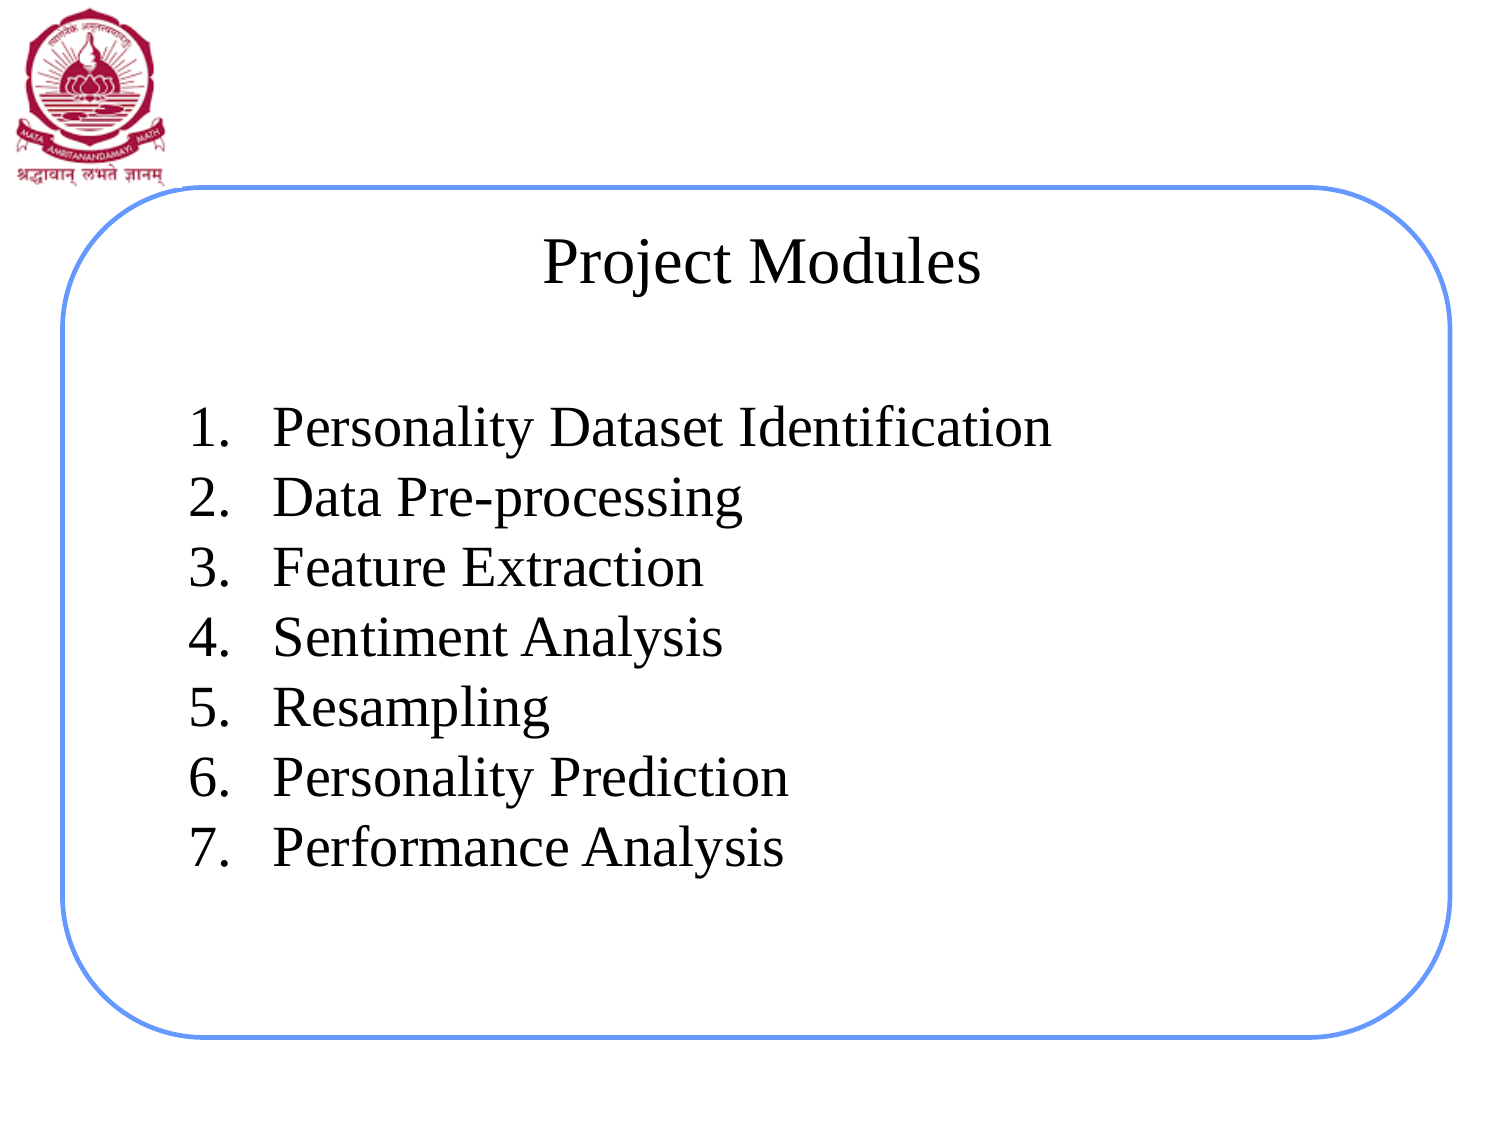

# Project Modules
Personality Dataset Identification
Data Pre-processing
Feature Extraction
Sentiment Analysis
Resampling
Personality Prediction
Performance Analysis